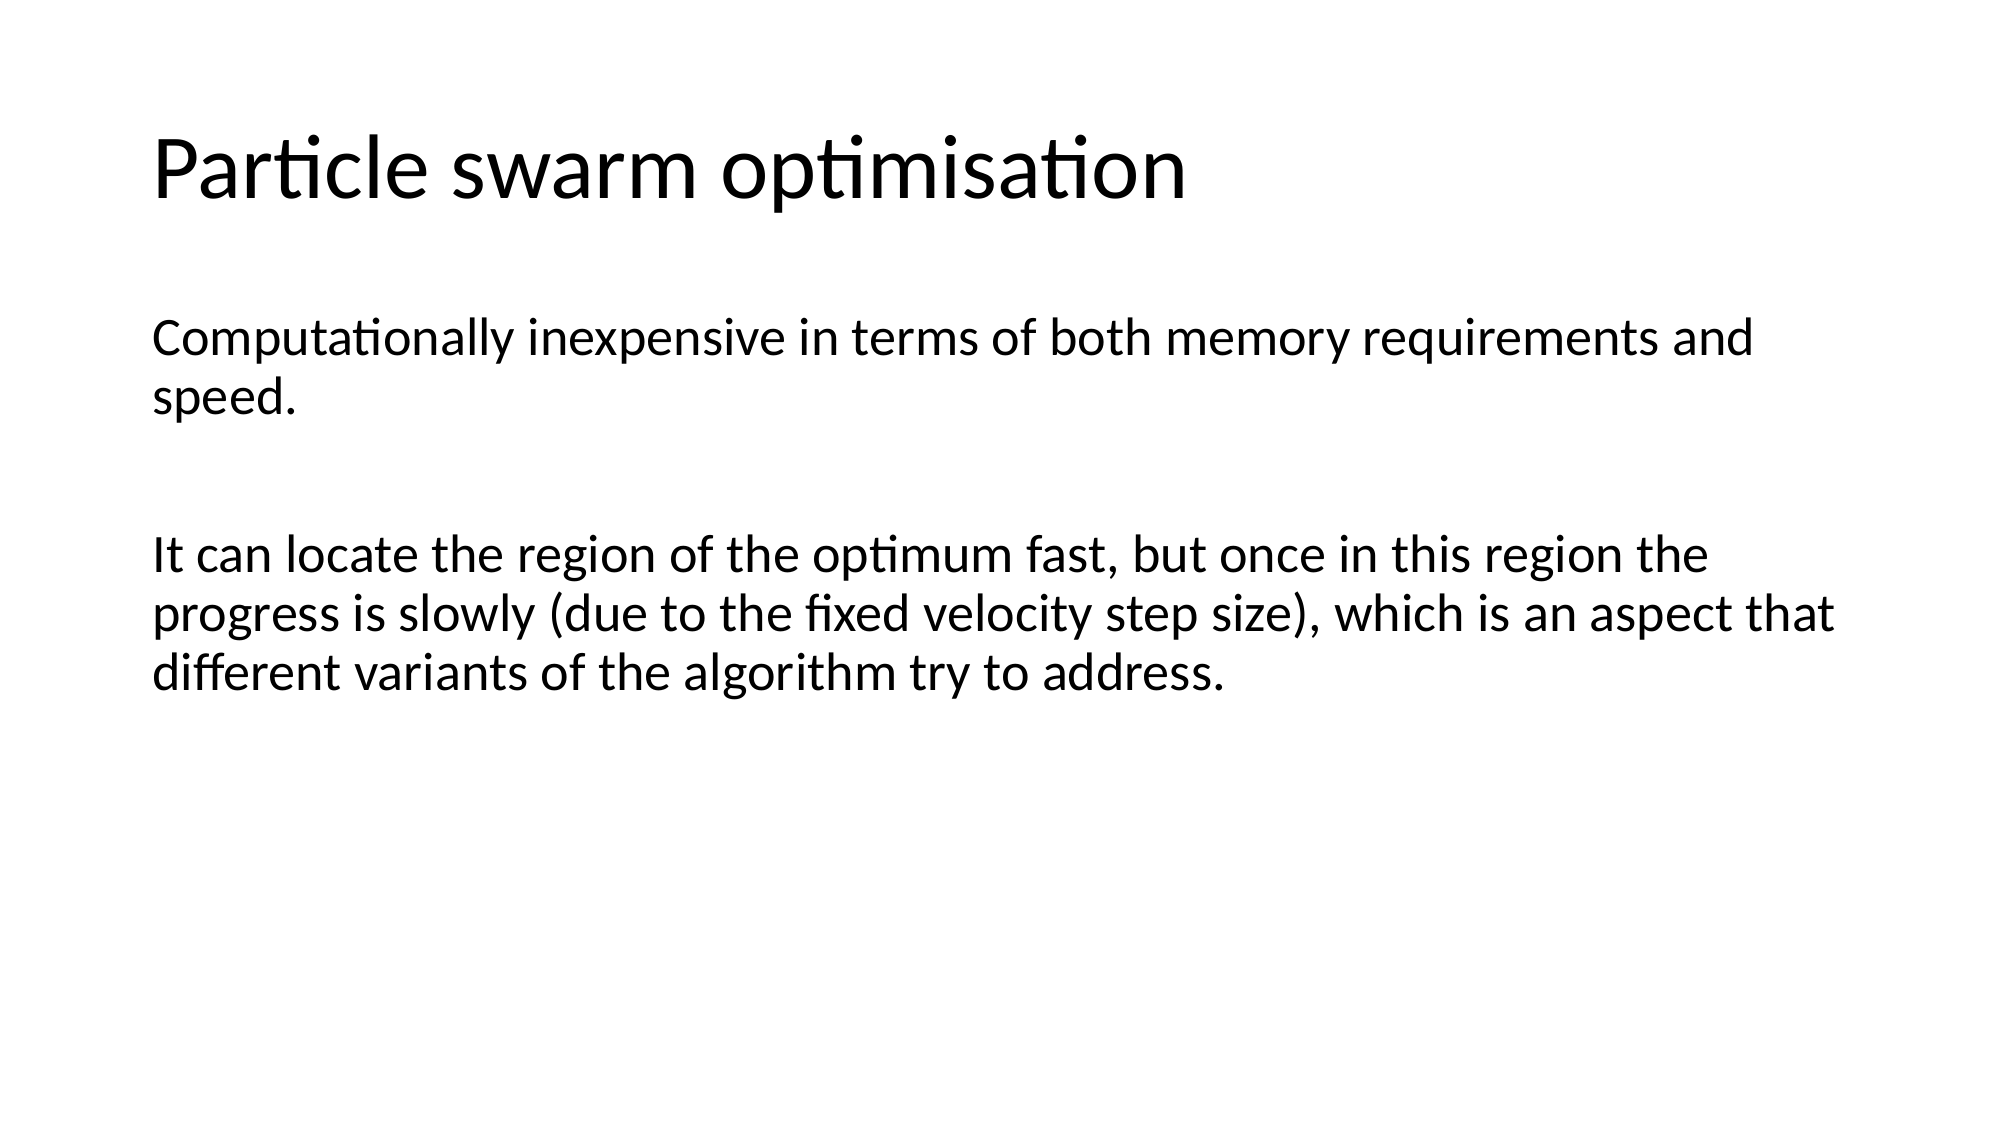

# Particle swarm optimisation
Computationally inexpensive in terms of both memory requirements and speed.

It can locate the region of the optimum fast, but once in this region the progress is slowly (due to the fixed velocity step size), which is an aspect that different variants of the algorithm try to address.